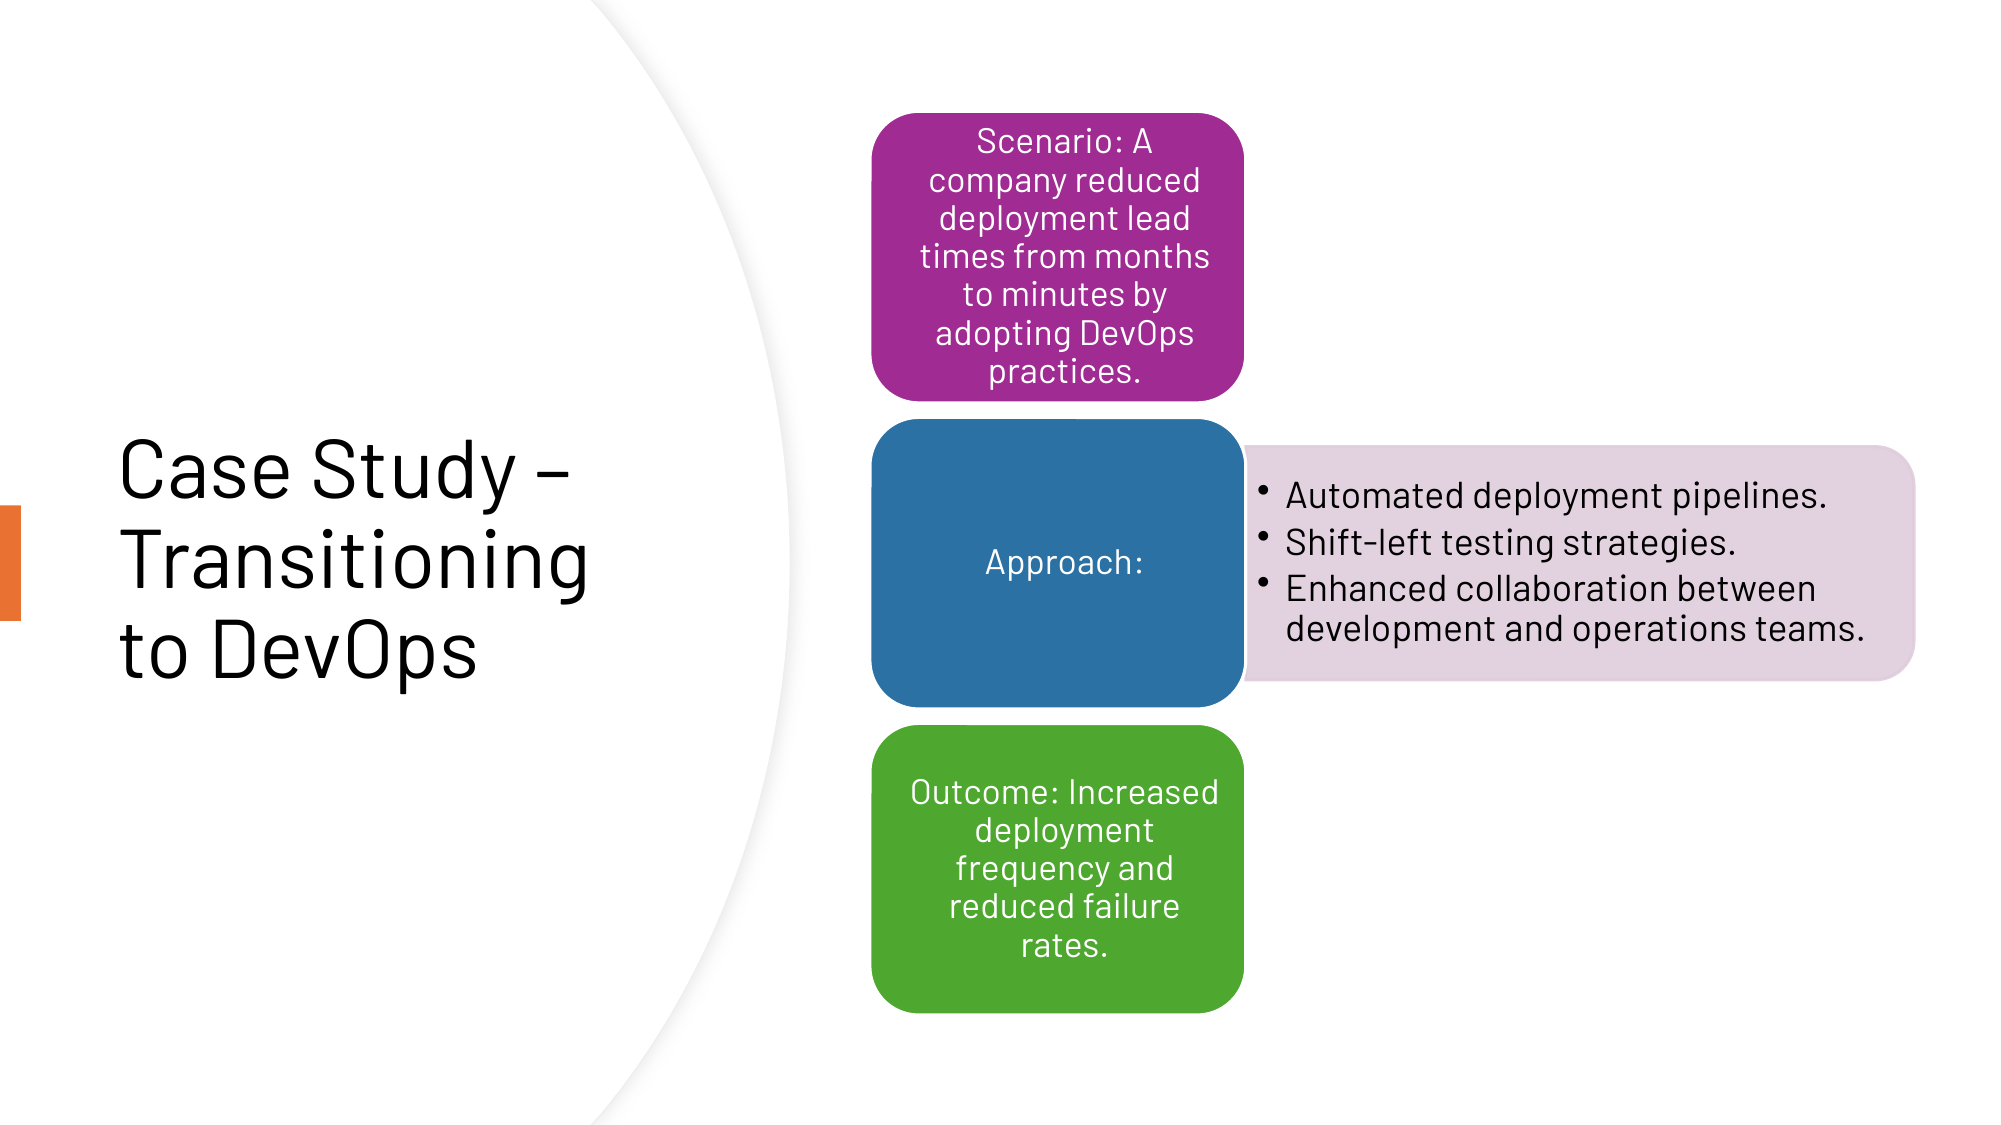

Scenario: A company reduced deployment lead times from months to minutes by adopting DevOps practices.
Automated deployment pipelines.
Shift-left testing strategies.
Enhanced collaboration between development and operations teams.
Approach:
Outcome: Increased deployment frequency and reduced failure rates.
# Case Study – Transitioning to DevOps